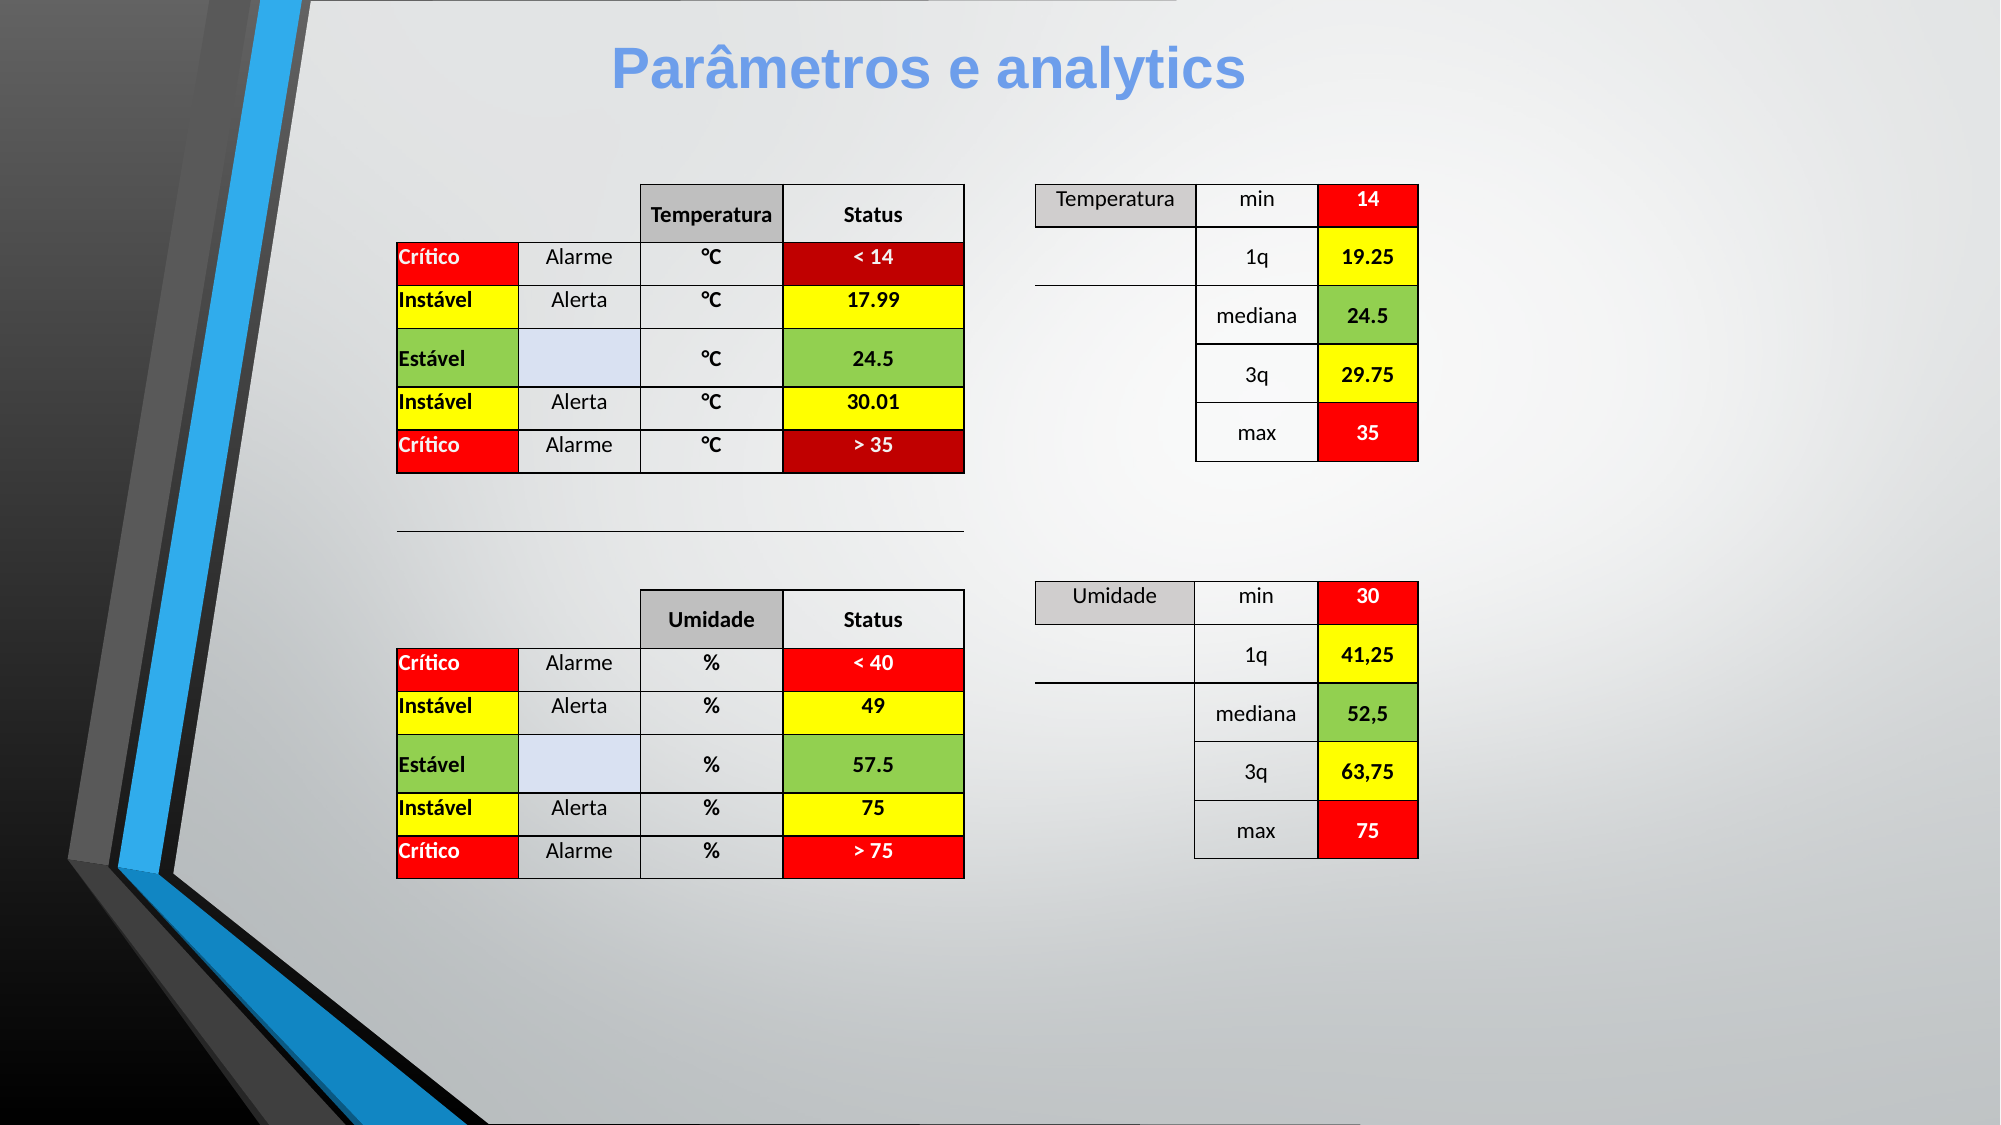

# Parâmetros e analytics
|  |  | Temperatura | Status |
| --- | --- | --- | --- |
| Crítico | Alarme | °C | < 14 |
| Instável | Alerta | °C | 17.99 |
| Estável |  | °C | 24.5 |
| Instável | Alerta | °C | 30.01 |
| Crítico | Alarme | °C | > 35 |
|  |  |  |  |
|  |  |  |  |
|  |  | Umidade | Status |
| Crítico | Alarme | % | < 40 |
| Instável | Alerta | % | 49 |
| Estável |  | % | 57.5 |
| Instável | Alerta | % | 75 |
| Crítico | Alarme | % | > 75 |
| Temperatura | min | 14 |
| --- | --- | --- |
|  | 1q | 19.25 |
|  | mediana | 24.5 |
|  | 3q | 29.75 |
|  | max | 35 |
| Umidade | min | 30 |
| --- | --- | --- |
|  | 1q | 41,25 |
|  | mediana | 52,5 |
|  | 3q | 63,75 |
|  | max | 75 |